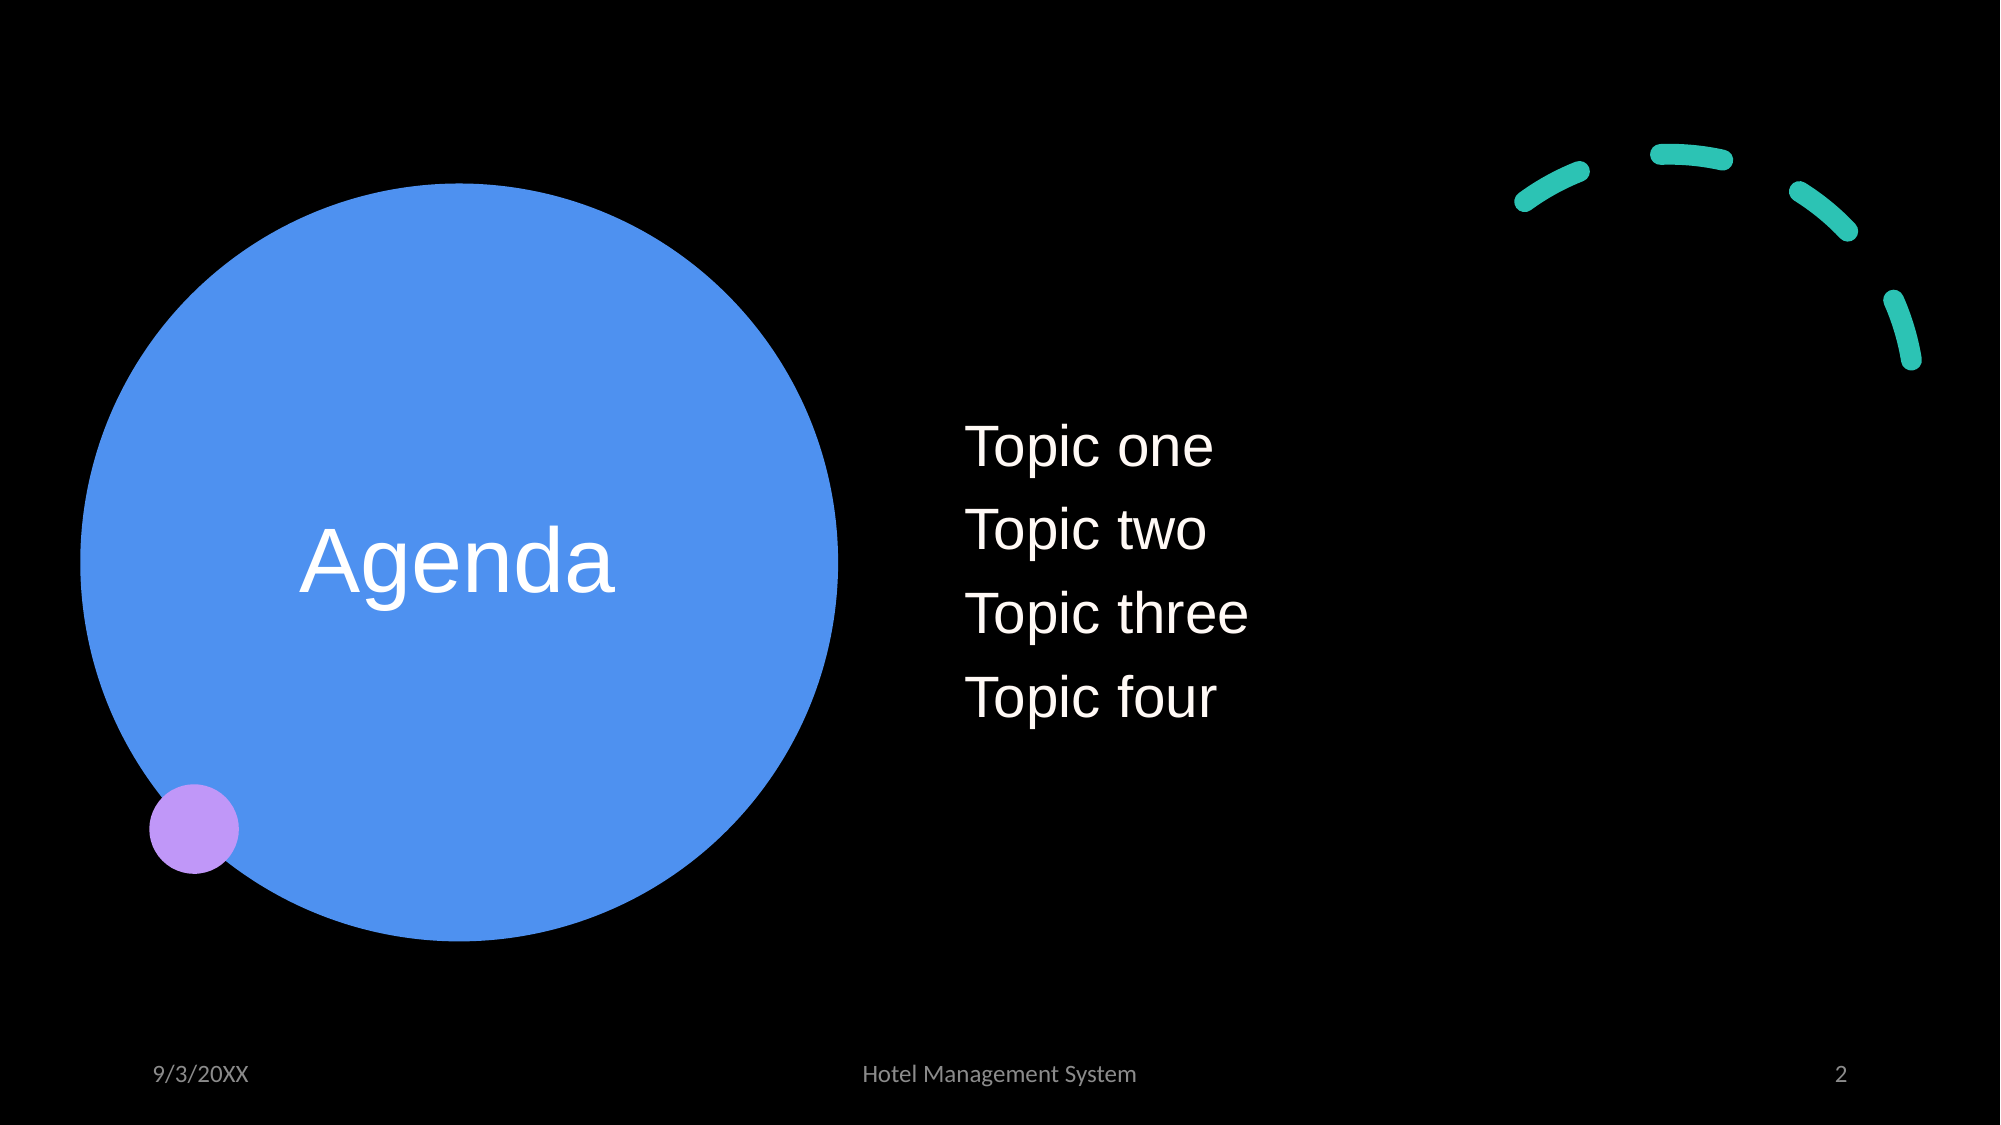

# Agenda
Topic one
Topic two
Topic three
Topic four
9/3/20XX
Hotel Management System
2